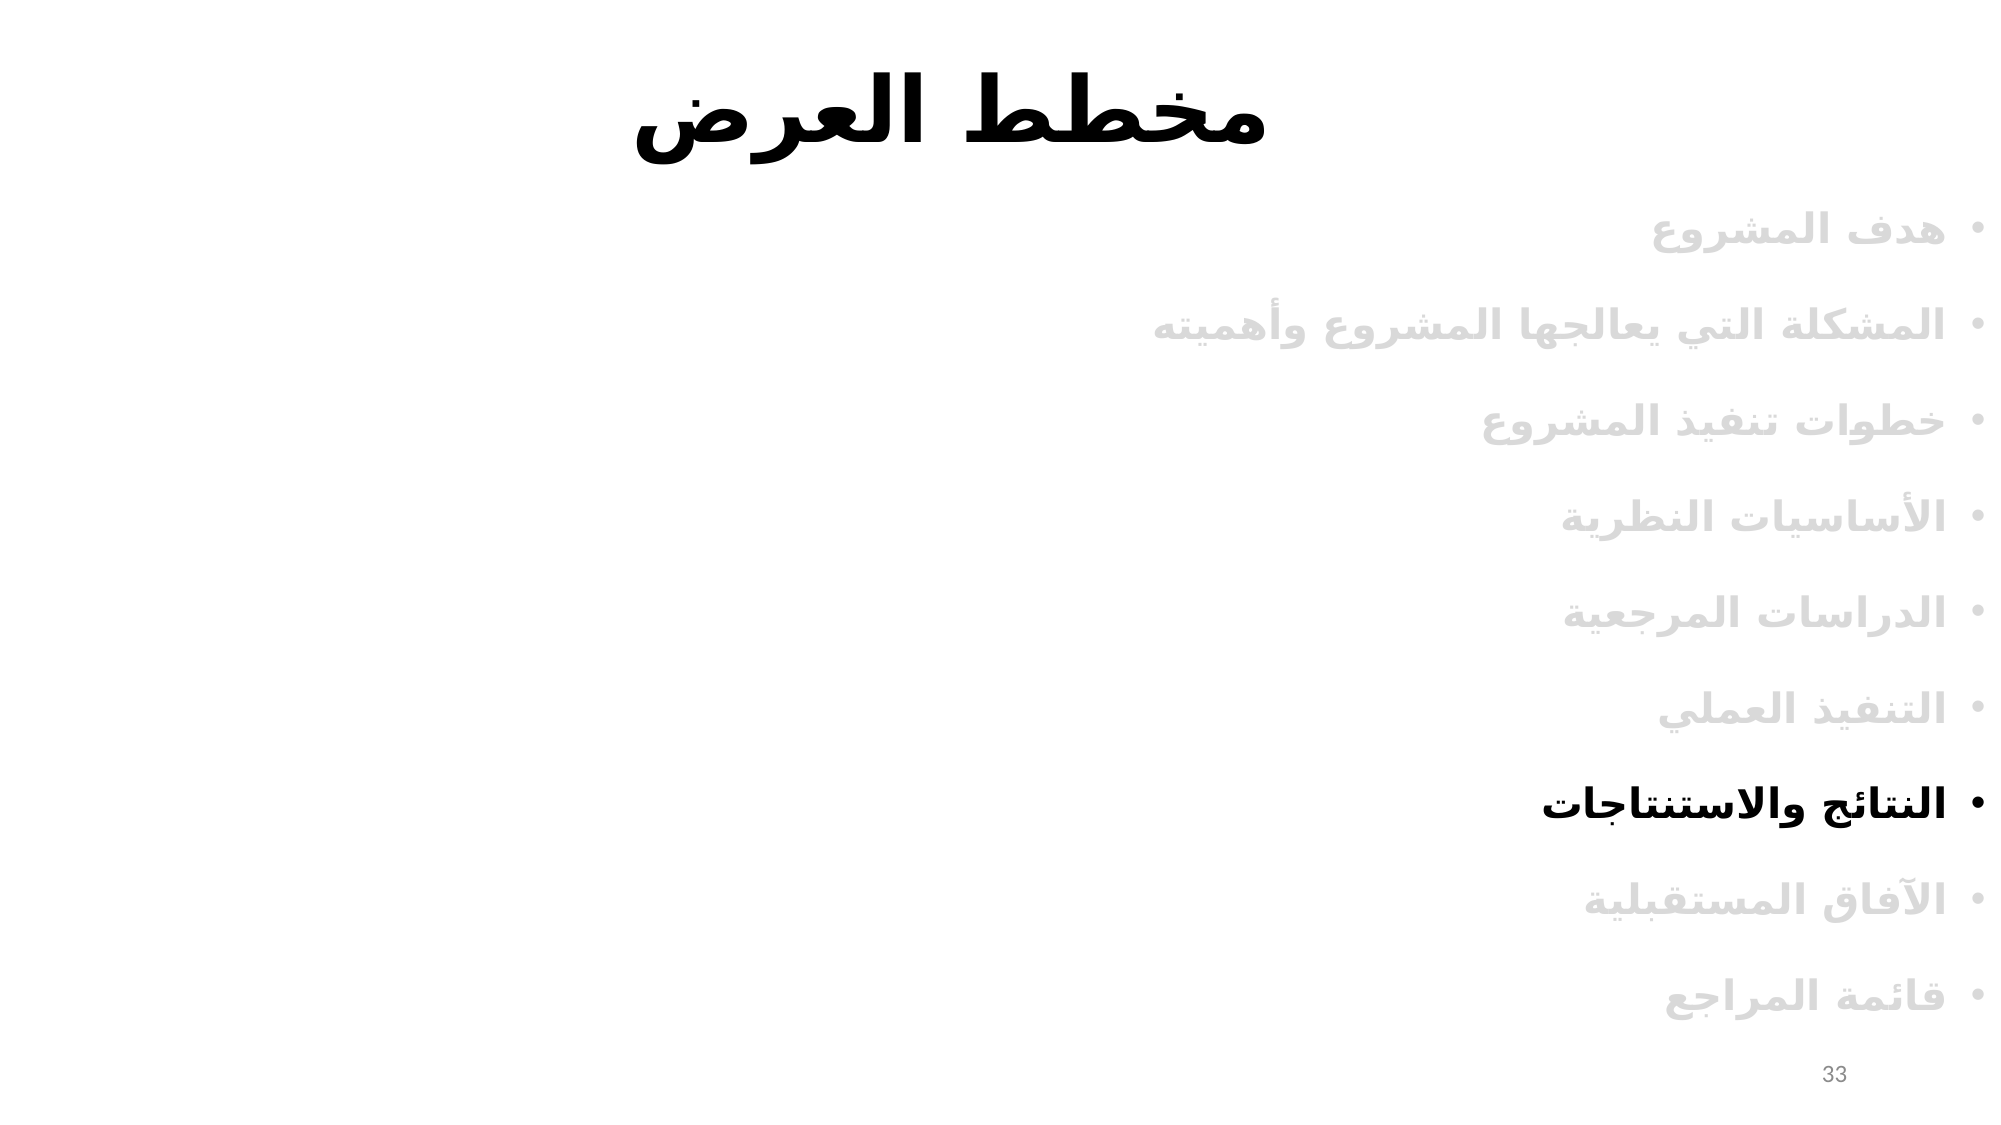

مخطط العرض
هدف المشروع
المشكلة التي يعالجها المشروع وأهميته
خطوات تنفيذ المشروع
الأساسيات النظرية
الدراسات المرجعية
التنفيذ العملي
النتائج والاستنتاجات
الآفاق المستقبلية
قائمة المراجع
33